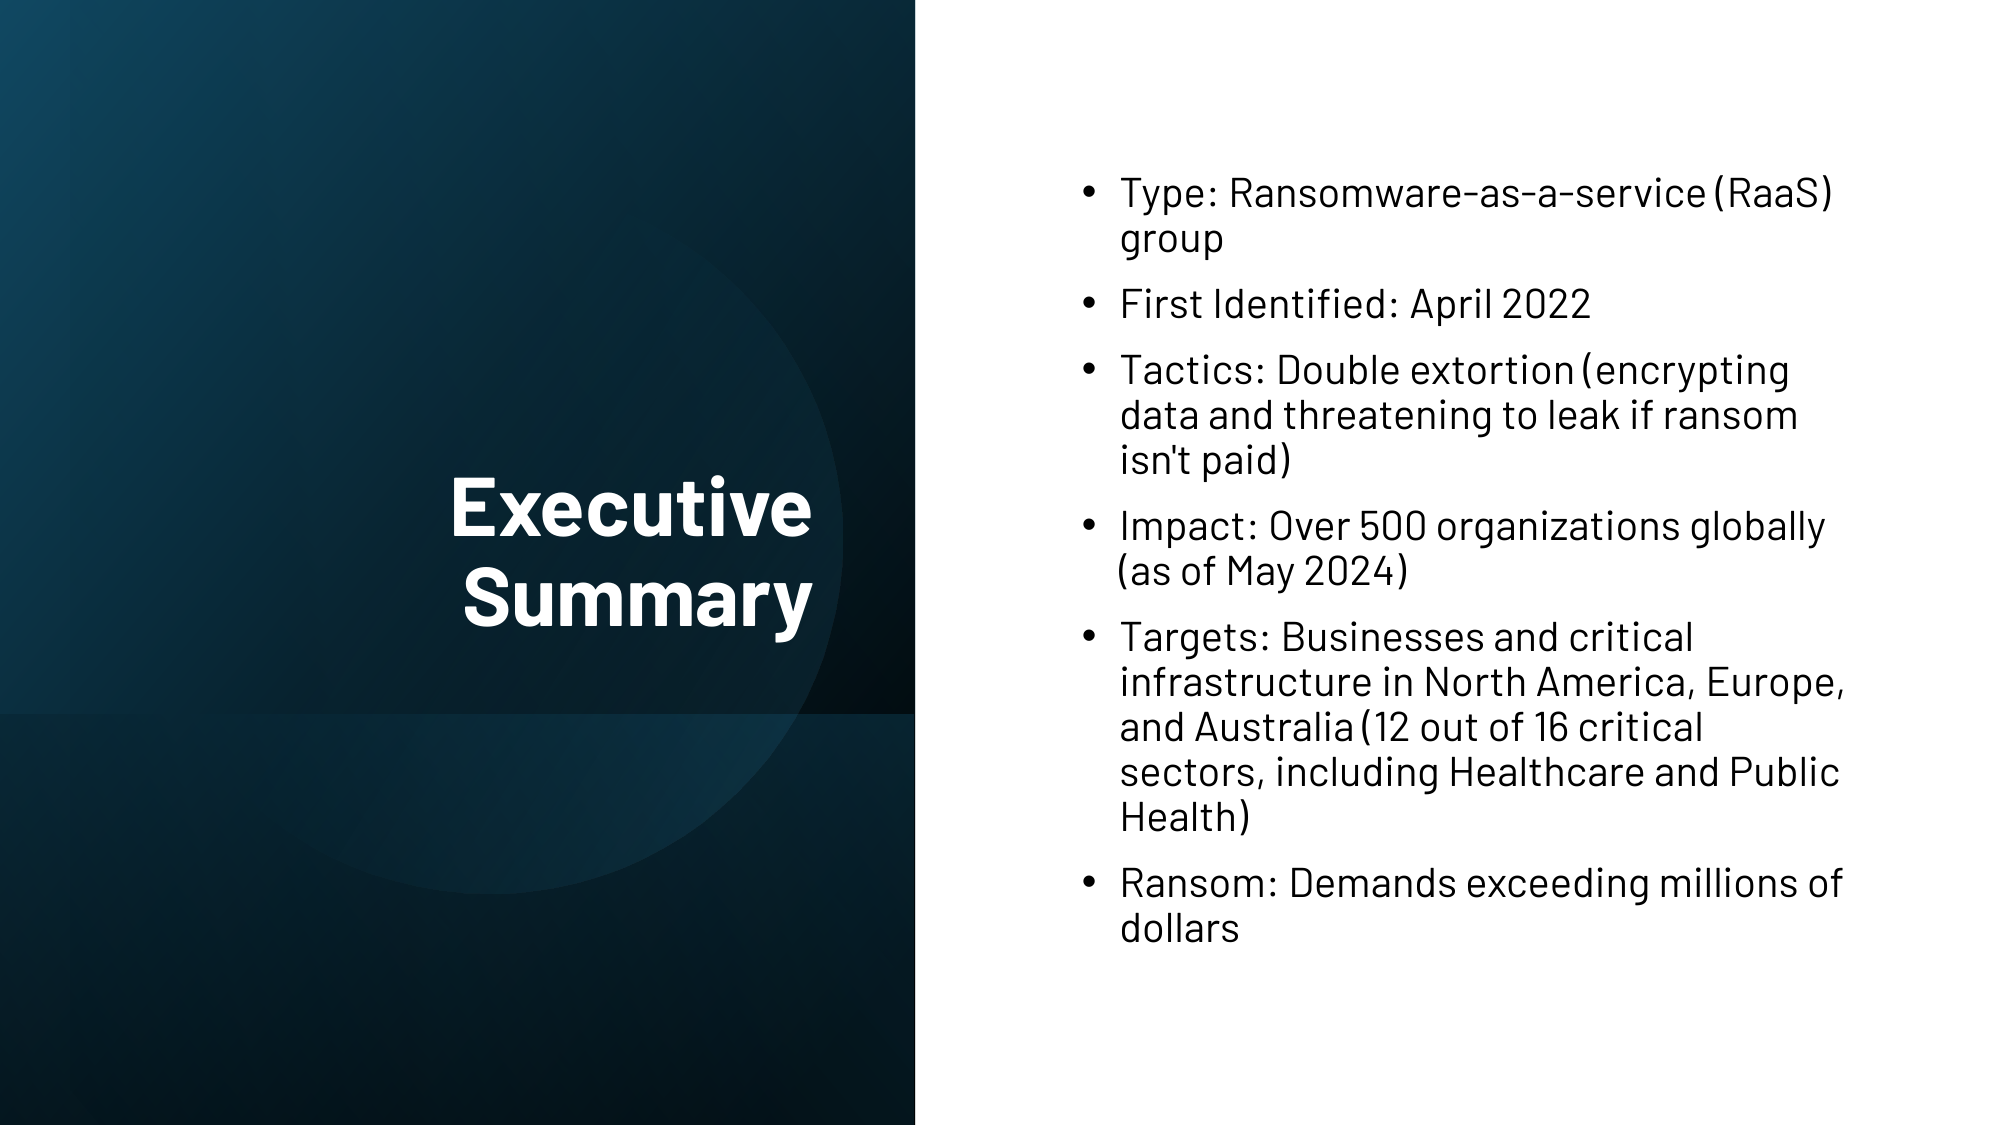

# Executive Summary

Type: Ransomware-as-a-service (RaaS) group
First Identified: April 2022
Tactics: Double extortion (encrypting data and threatening to leak if ransom isn't paid)
Impact: Over 500 organizations globally (as of May 2024)
Targets: Businesses and critical infrastructure in North America, Europe, and Australia (12 out of 16 critical sectors, including Healthcare and Public Health)
Ransom: Demands exceeding millions of dollars